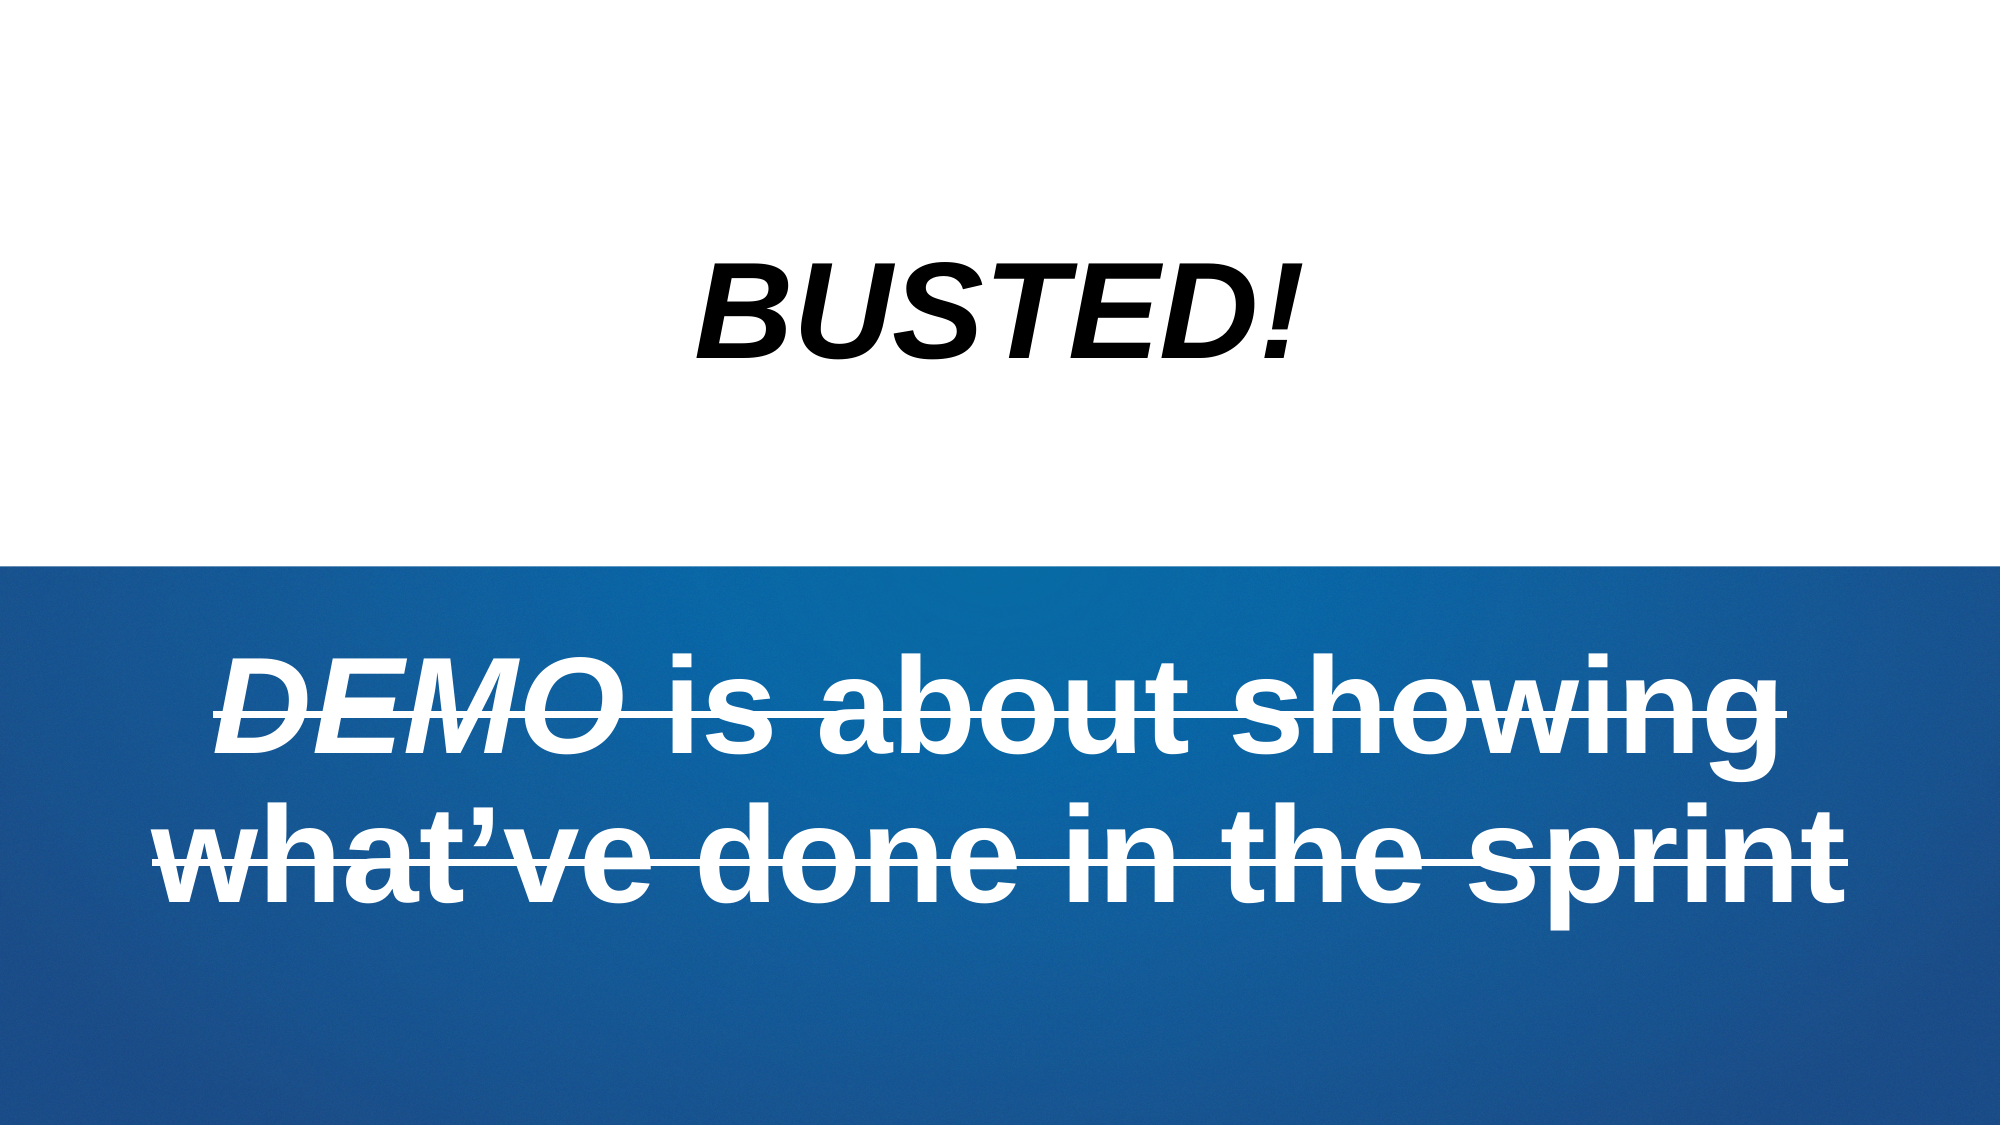

BUSTED!
DEMO is about showing what’ve done in the sprint